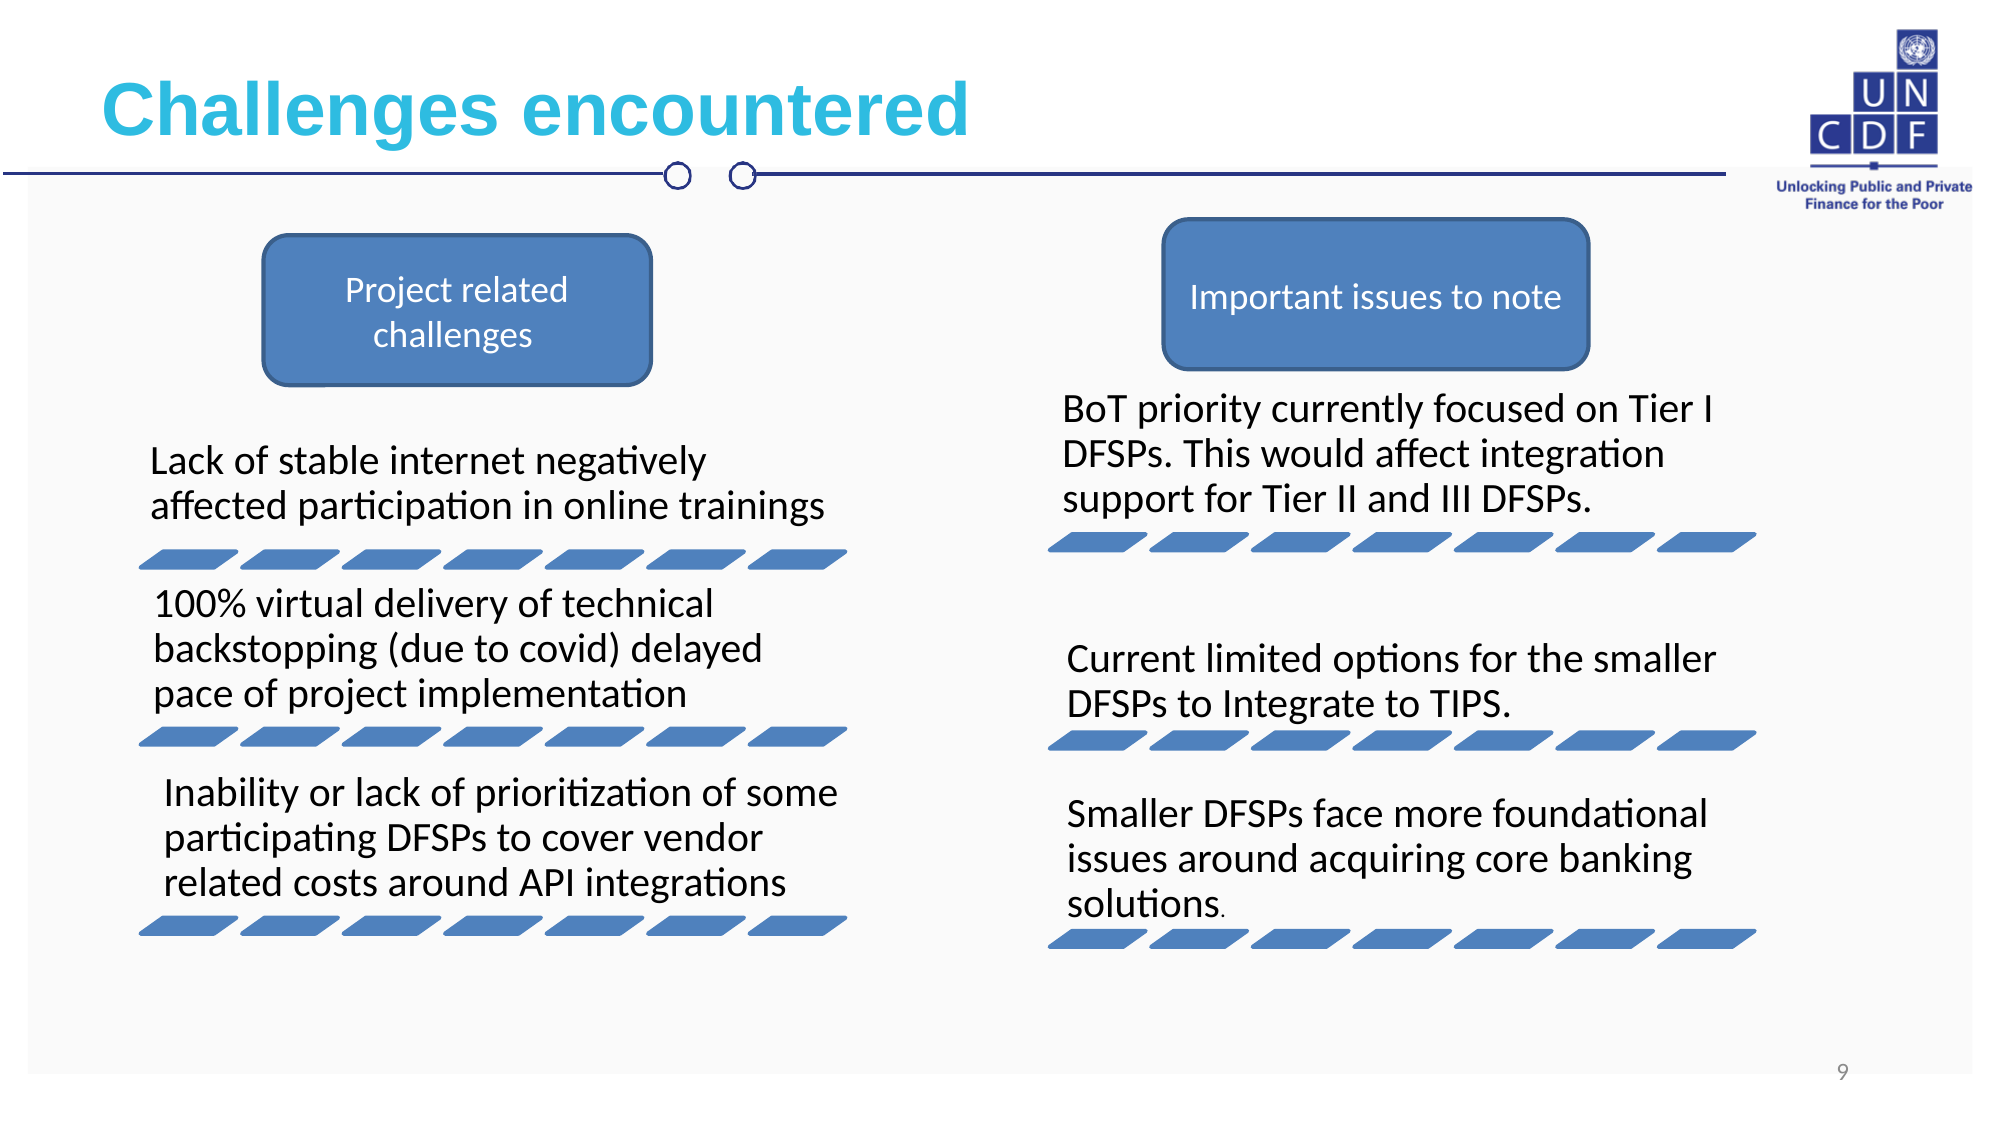

Challenges encountered
Important issues to note
Lack of stable internet negatively affected participation in online trainings
100% virtual delivery of technical backstopping (due to covid) delayed pace of project implementation
Inability or lack of prioritization of some participating DFSPs to cover vendor related costs around API integrations
Project related challenges
BoT priority currently focused on Tier I DFSPs. This would affect integration support for Tier II and III DFSPs.
Current limited options for the smaller DFSPs to Integrate to TIPS.
Smaller DFSPs face more foundational issues around acquiring core banking solutions.
9